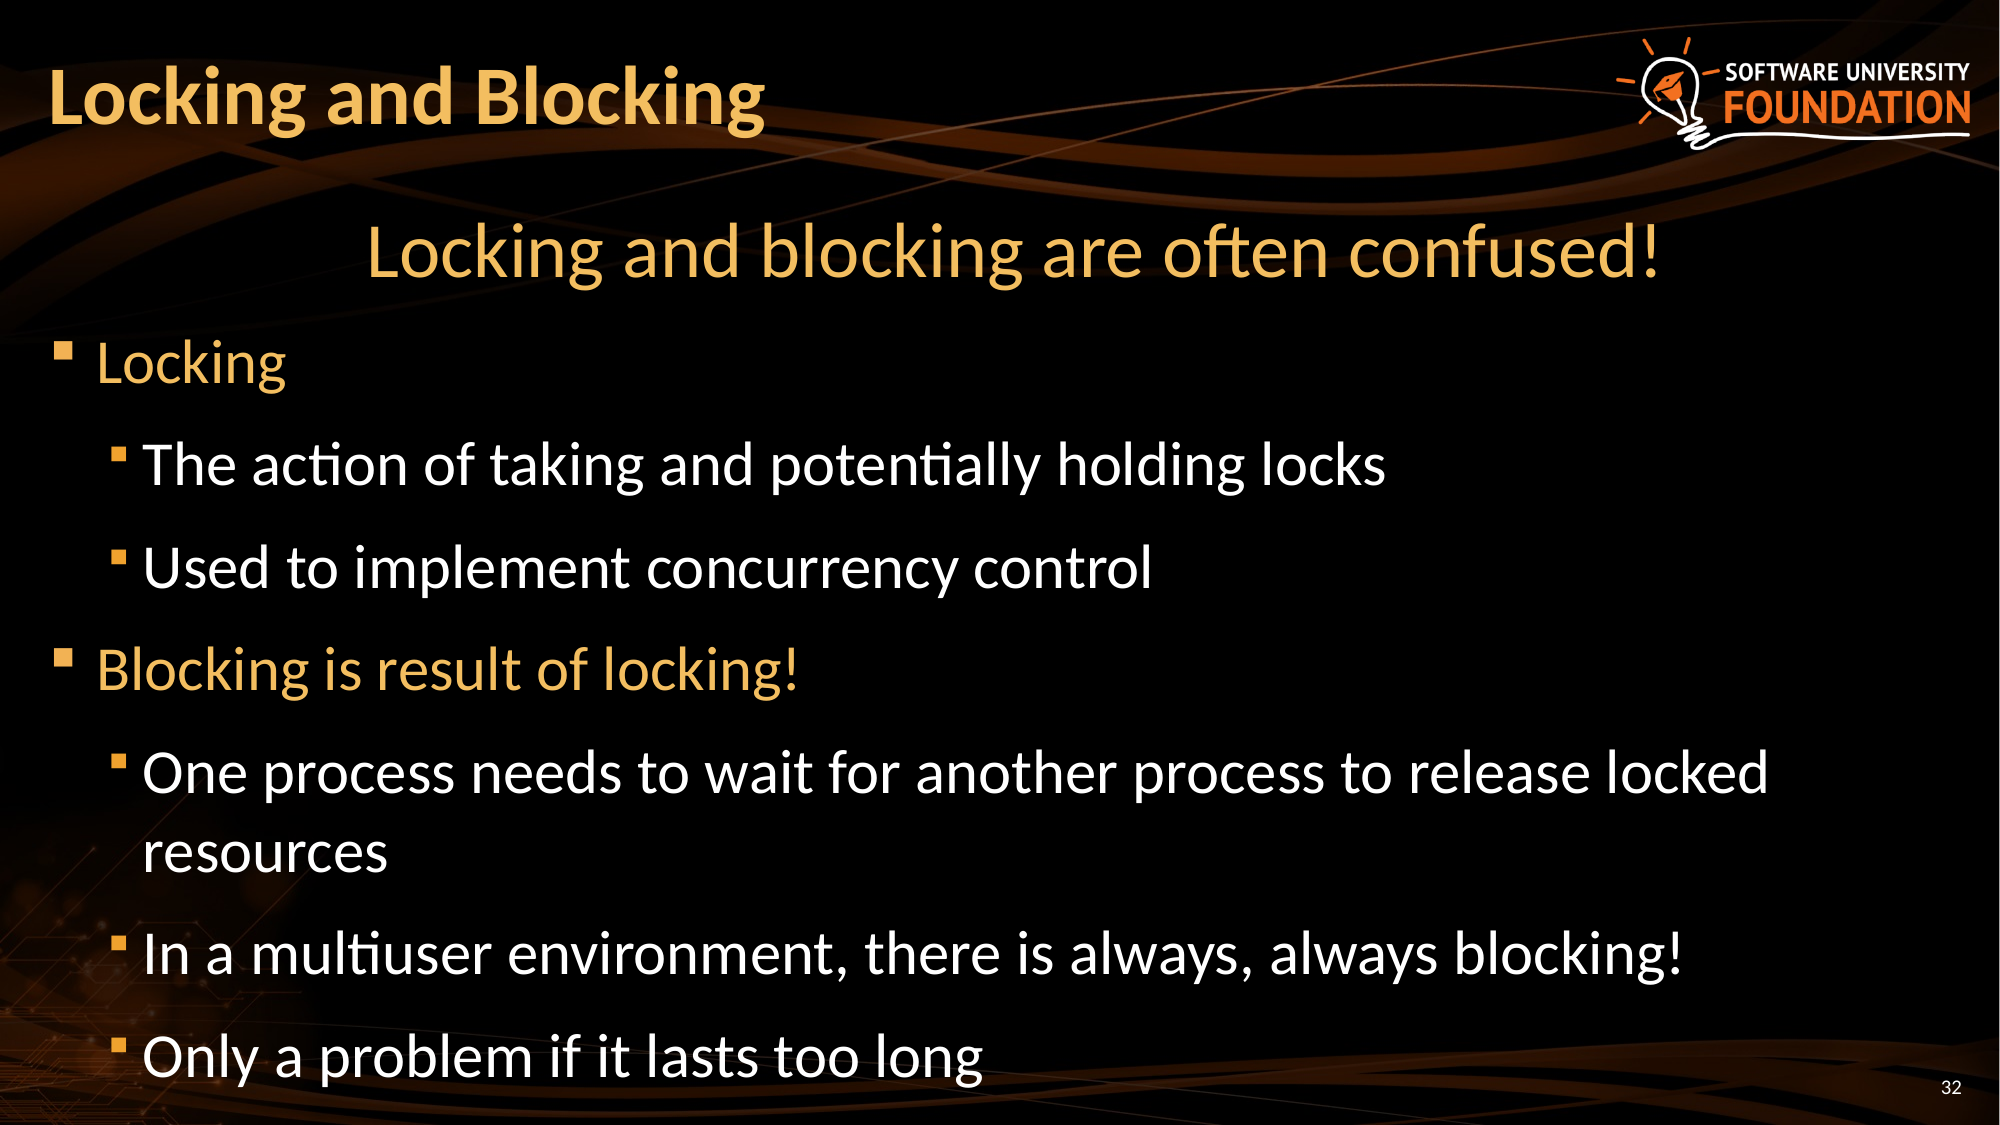

# Locking and Blocking
Locking and blocking are often confused!
Locking
The action of taking and potentially holding locks
Used to implement concurrency control
Blocking is result of locking!
One process needs to wait for another process to release locked resources
In a multiuser environment, there is always, always blocking!
Only a problem if it lasts too long

32